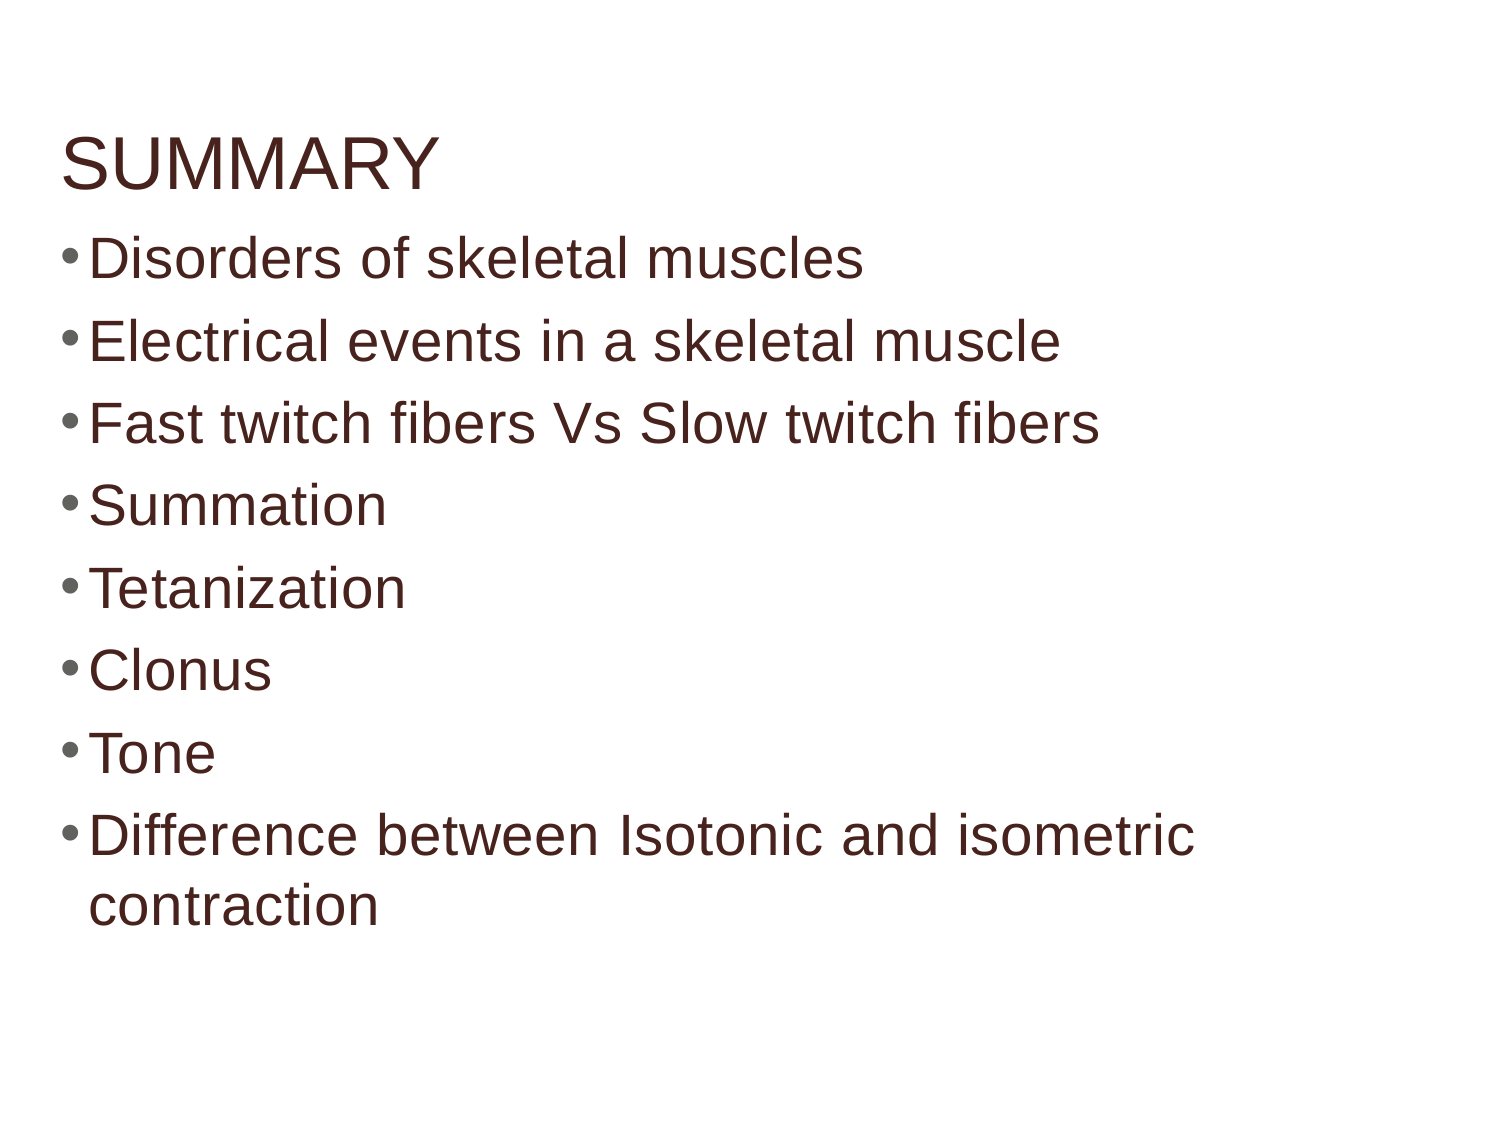

# SUMMARY
Disorders of skeletal muscles
Electrical events in a skeletal muscle
Fast twitch fibers Vs Slow twitch fibers
Summation
Tetanization
Clonus
Tone
Difference between Isotonic and isometric contraction